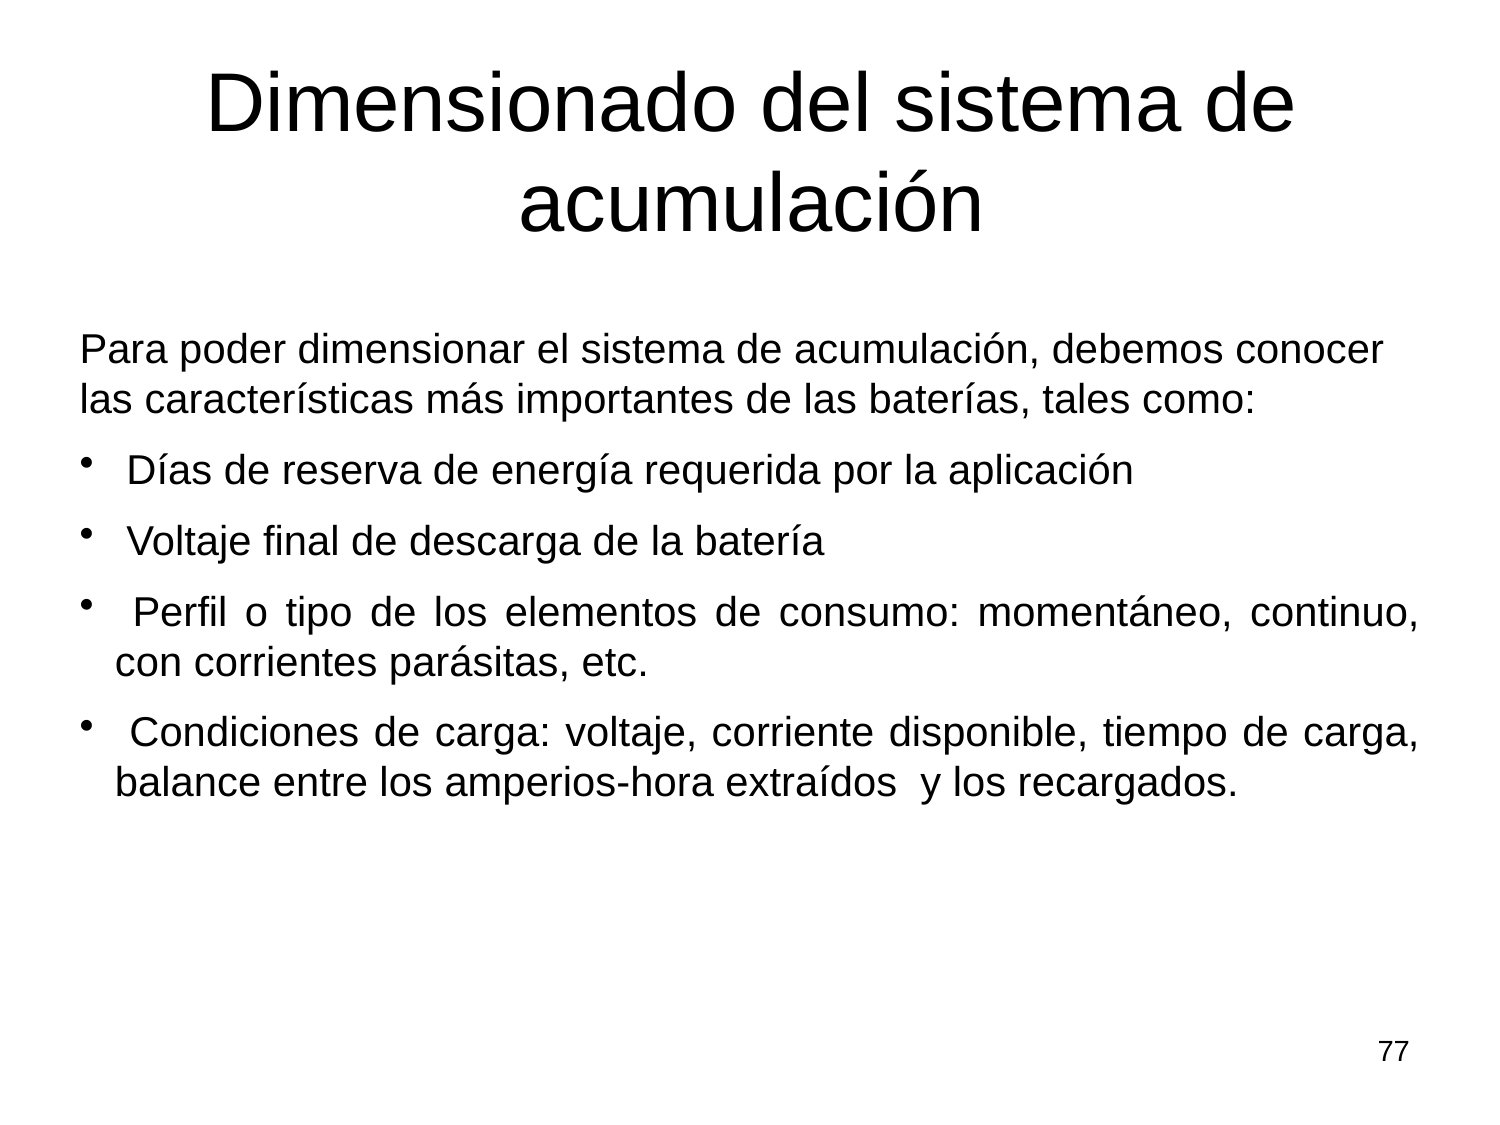

# Dimensionado del sistema de acumulación
Para poder dimensionar el sistema de acumulación, debemos conocer las características más importantes de las baterías, tales como:
 Días de reserva de energía requerida por la aplicación
 Voltaje final de descarga de la batería
 Perfil o tipo de los elementos de consumo: momentáneo, continuo, con corrientes parásitas, etc.
 Condiciones de carga: voltaje, corriente disponible, tiempo de carga, balance entre los amperios-hora extraídos  y los recargados.
77